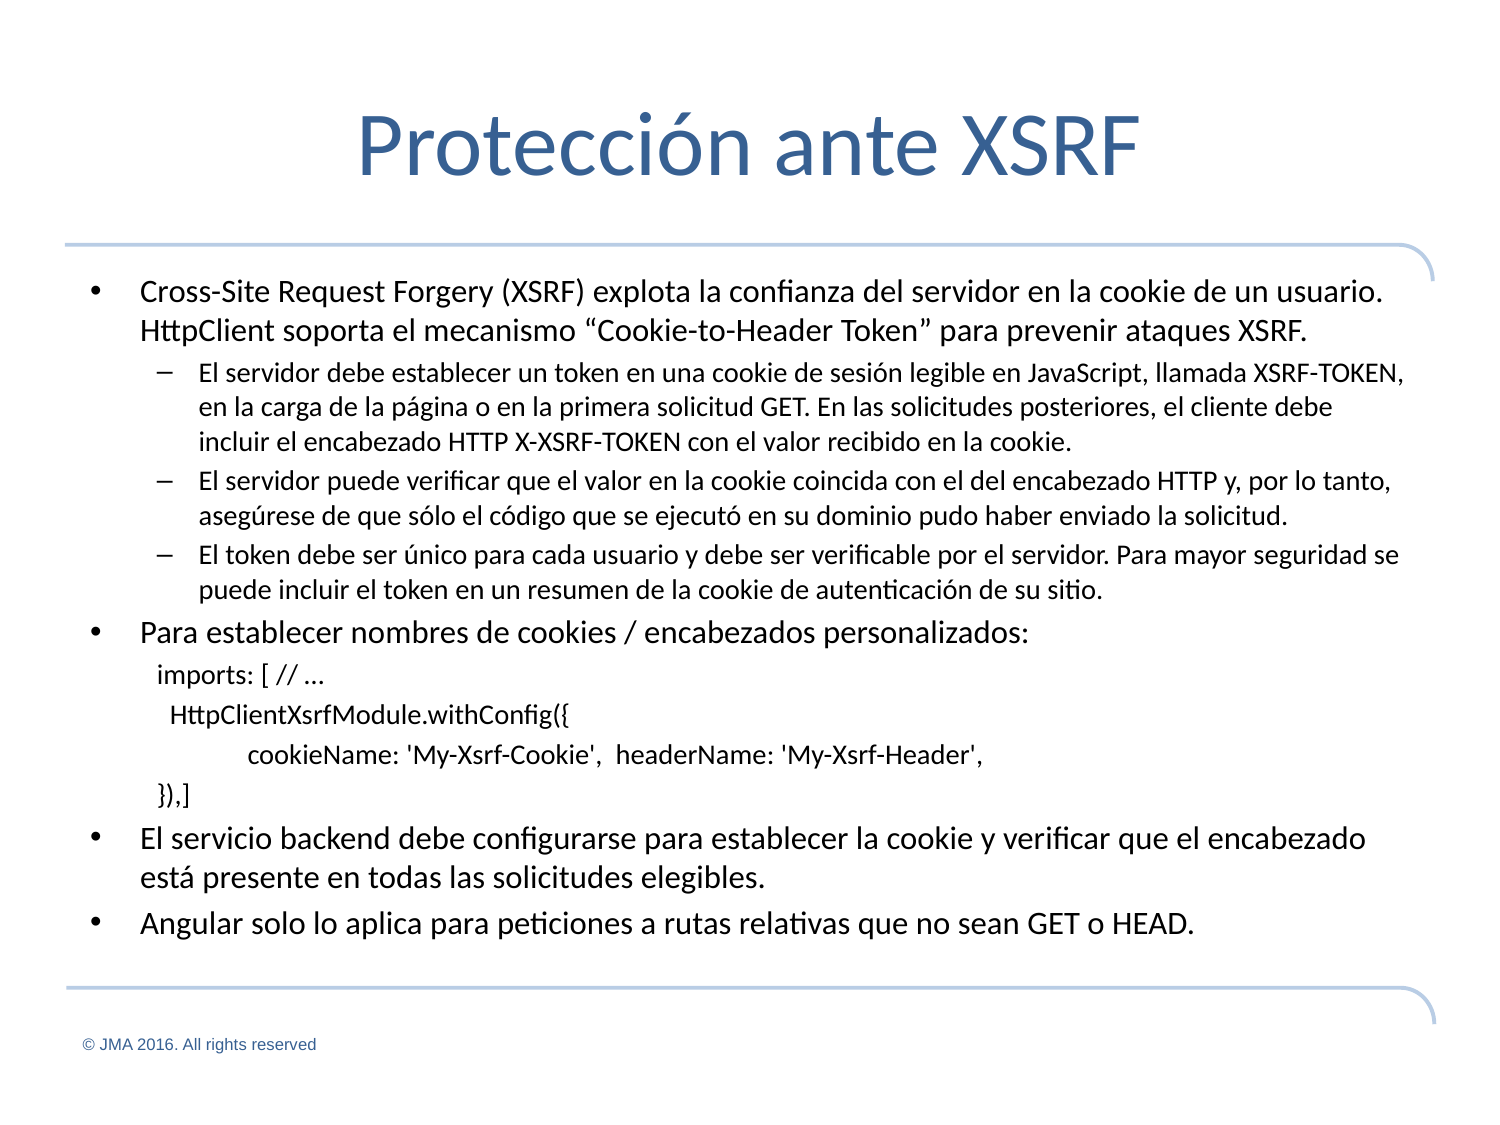

# Protección ante XSRF
Cross-Site Request Forgery (XSRF) explota la confianza del servidor en la cookie de un usuario. HttpClient soporta el mecanismo “Cookie-to-Header Token” para prevenir ataques XSRF.
El servidor debe establecer un token en una cookie de sesión legible en JavaScript, llamada XSRF-TOKEN, en la carga de la página o en la primera solicitud GET. En las solicitudes posteriores, el cliente debe incluir el encabezado HTTP X-XSRF-TOKEN con el valor recibido en la cookie.
El servidor puede verificar que el valor en la cookie coincida con el del encabezado HTTP y, por lo tanto, asegúrese de que sólo el código que se ejecutó en su dominio pudo haber enviado la solicitud.
El token debe ser único para cada usuario y debe ser verificable por el servidor. Para mayor seguridad se puede incluir el token en un resumen de la cookie de autenticación de su sitio.
Para establecer nombres de cookies / encabezados personalizados:
imports: [ // …
  HttpClientXsrfModule.withConfig({
cookieName: 'My-Xsrf-Cookie',  headerName: 'My-Xsrf-Header',
}),]
El servicio backend debe configurarse para establecer la cookie y verificar que el encabezado está presente en todas las solicitudes elegibles.
Angular solo lo aplica para peticiones a rutas relativas que no sean GET o HEAD.